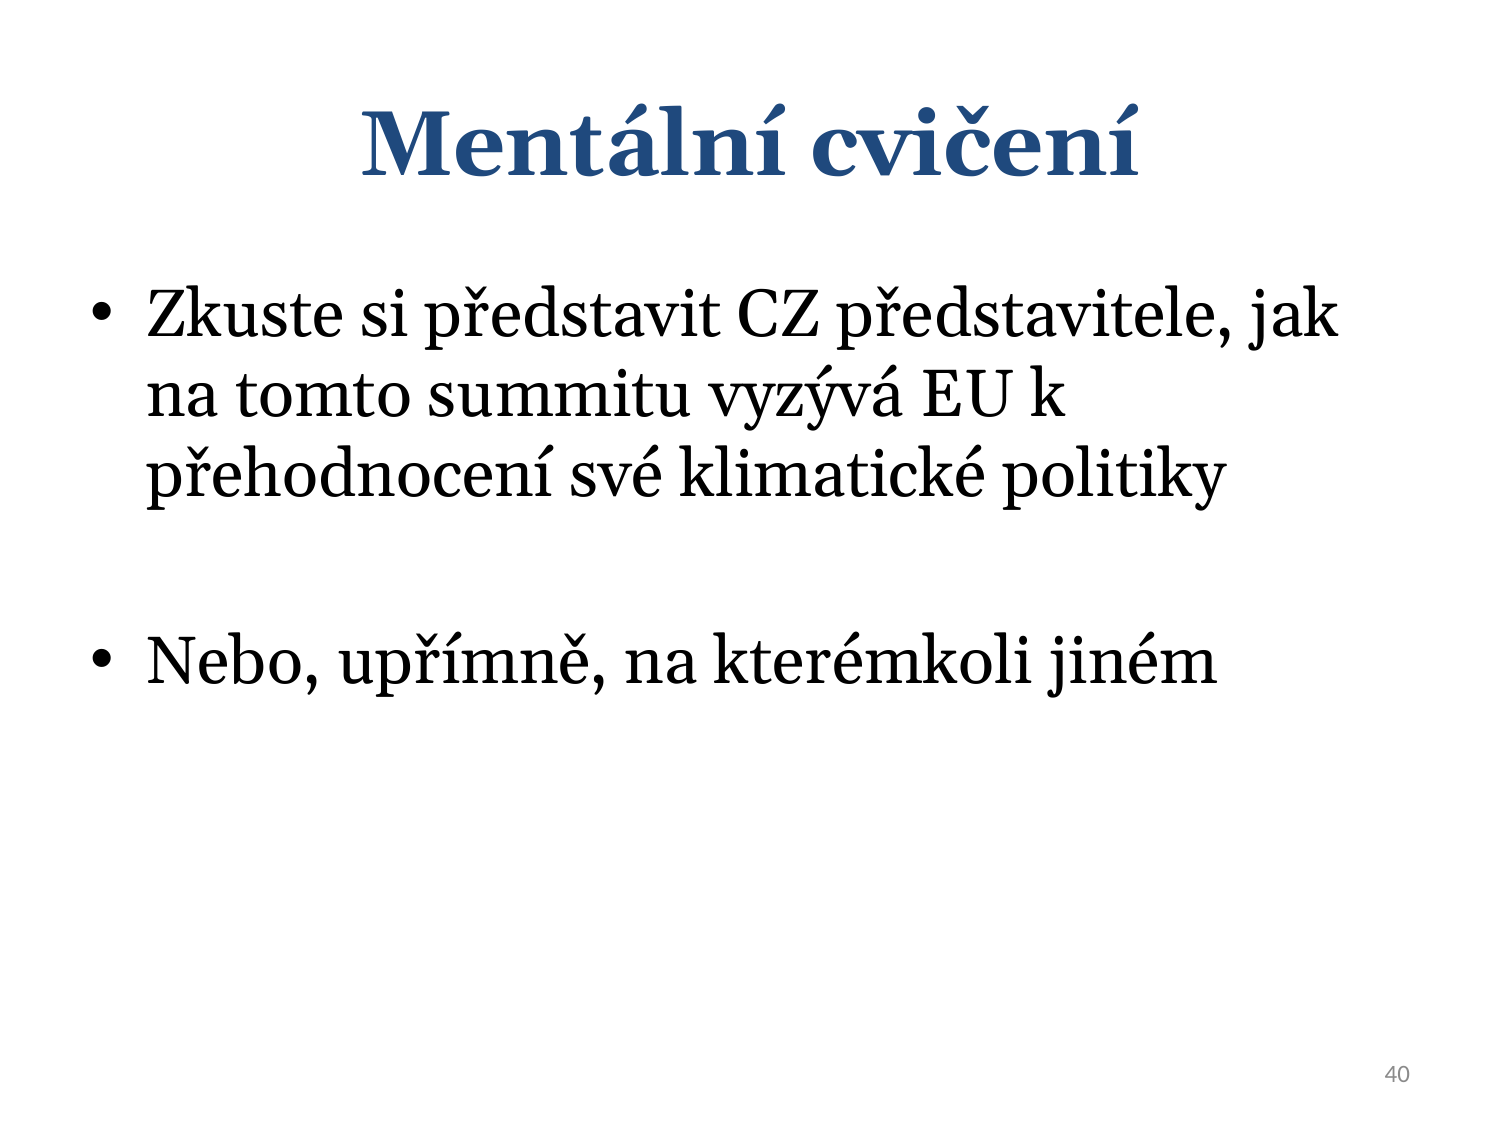

# Mentální cvičení
Zkuste si představit CZ představitele, jak na tomto summitu vyzývá EU k přehodnocení své klimatické politiky

Nebo, upřímně, na kterémkoli jiném

40